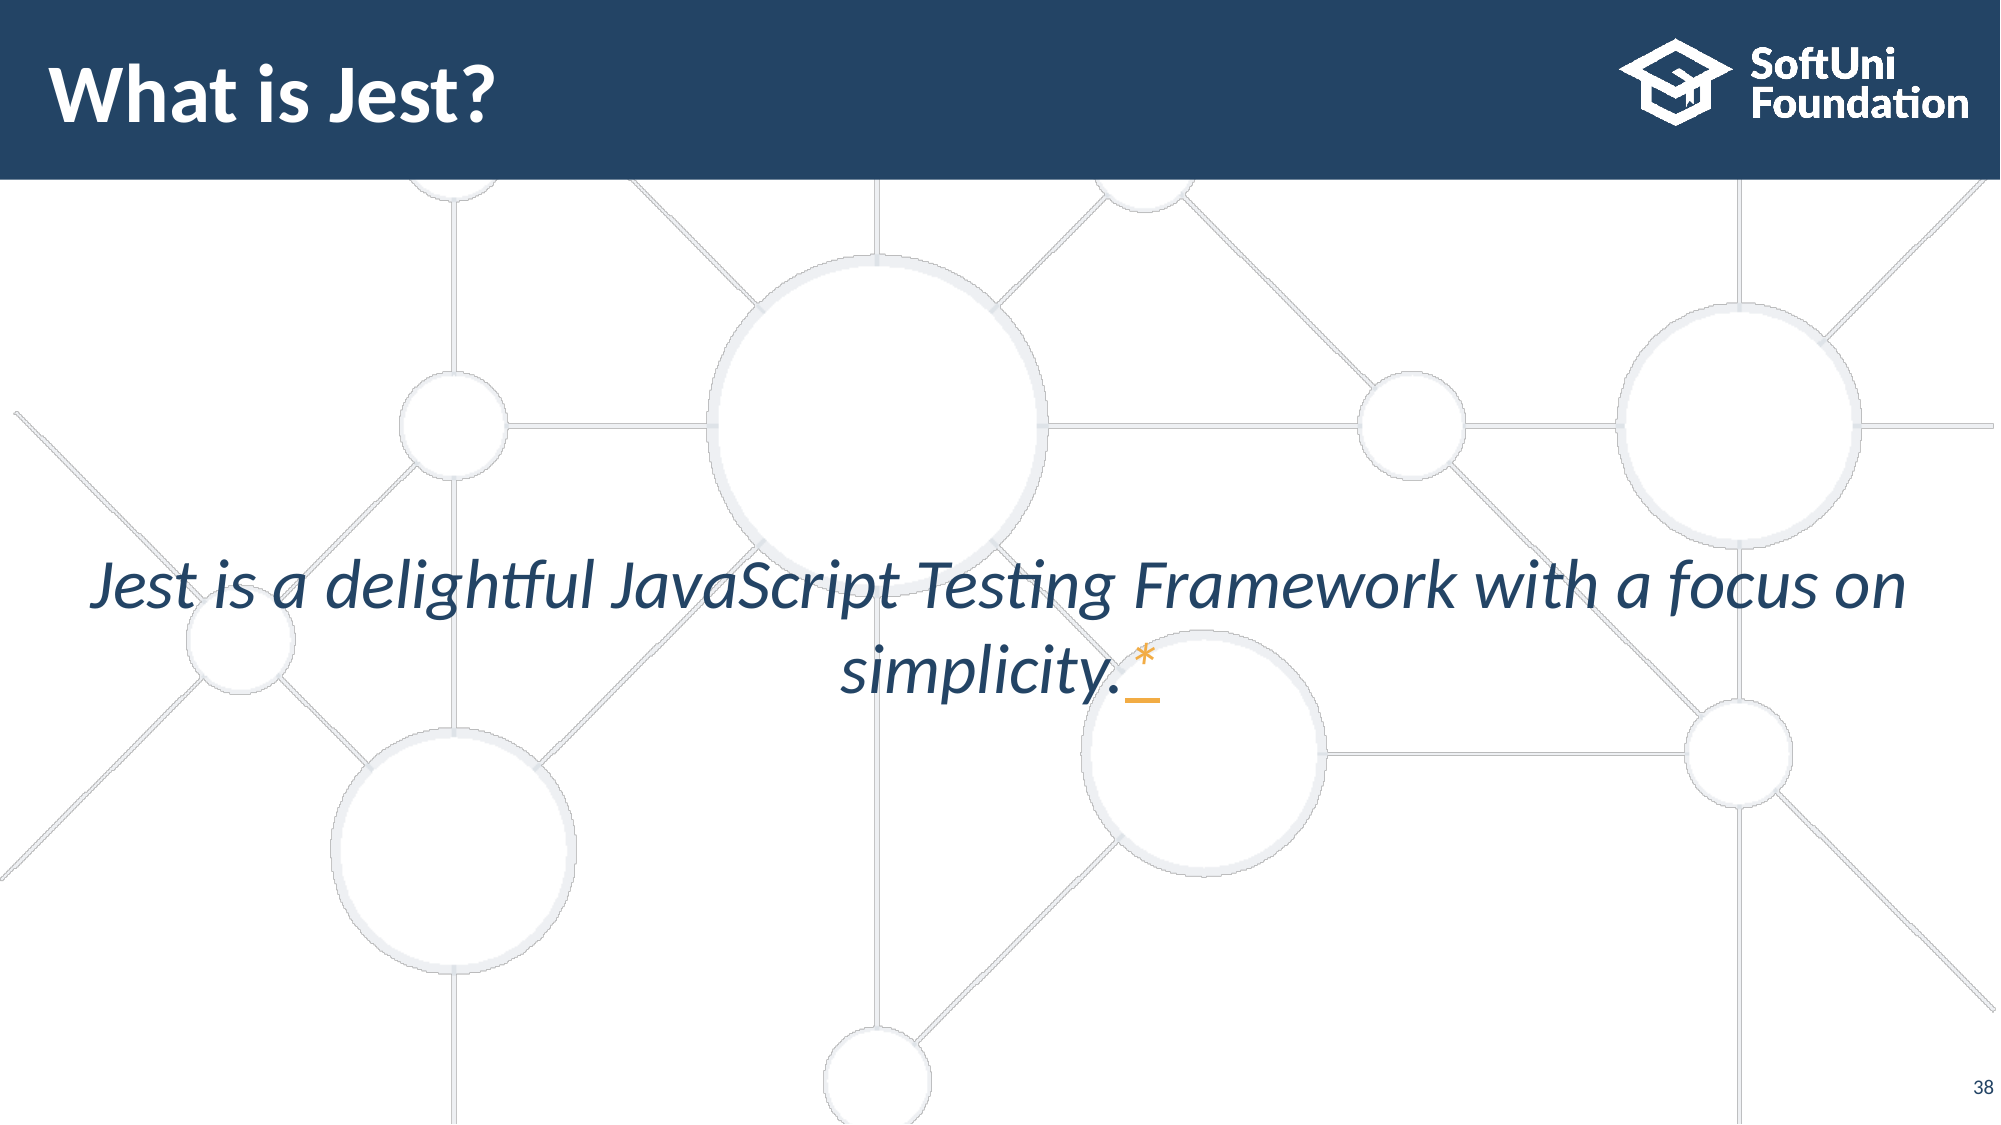

# What is Jest?
Jest is a delightful JavaScript Testing Framework with a focus on simplicity.*
38